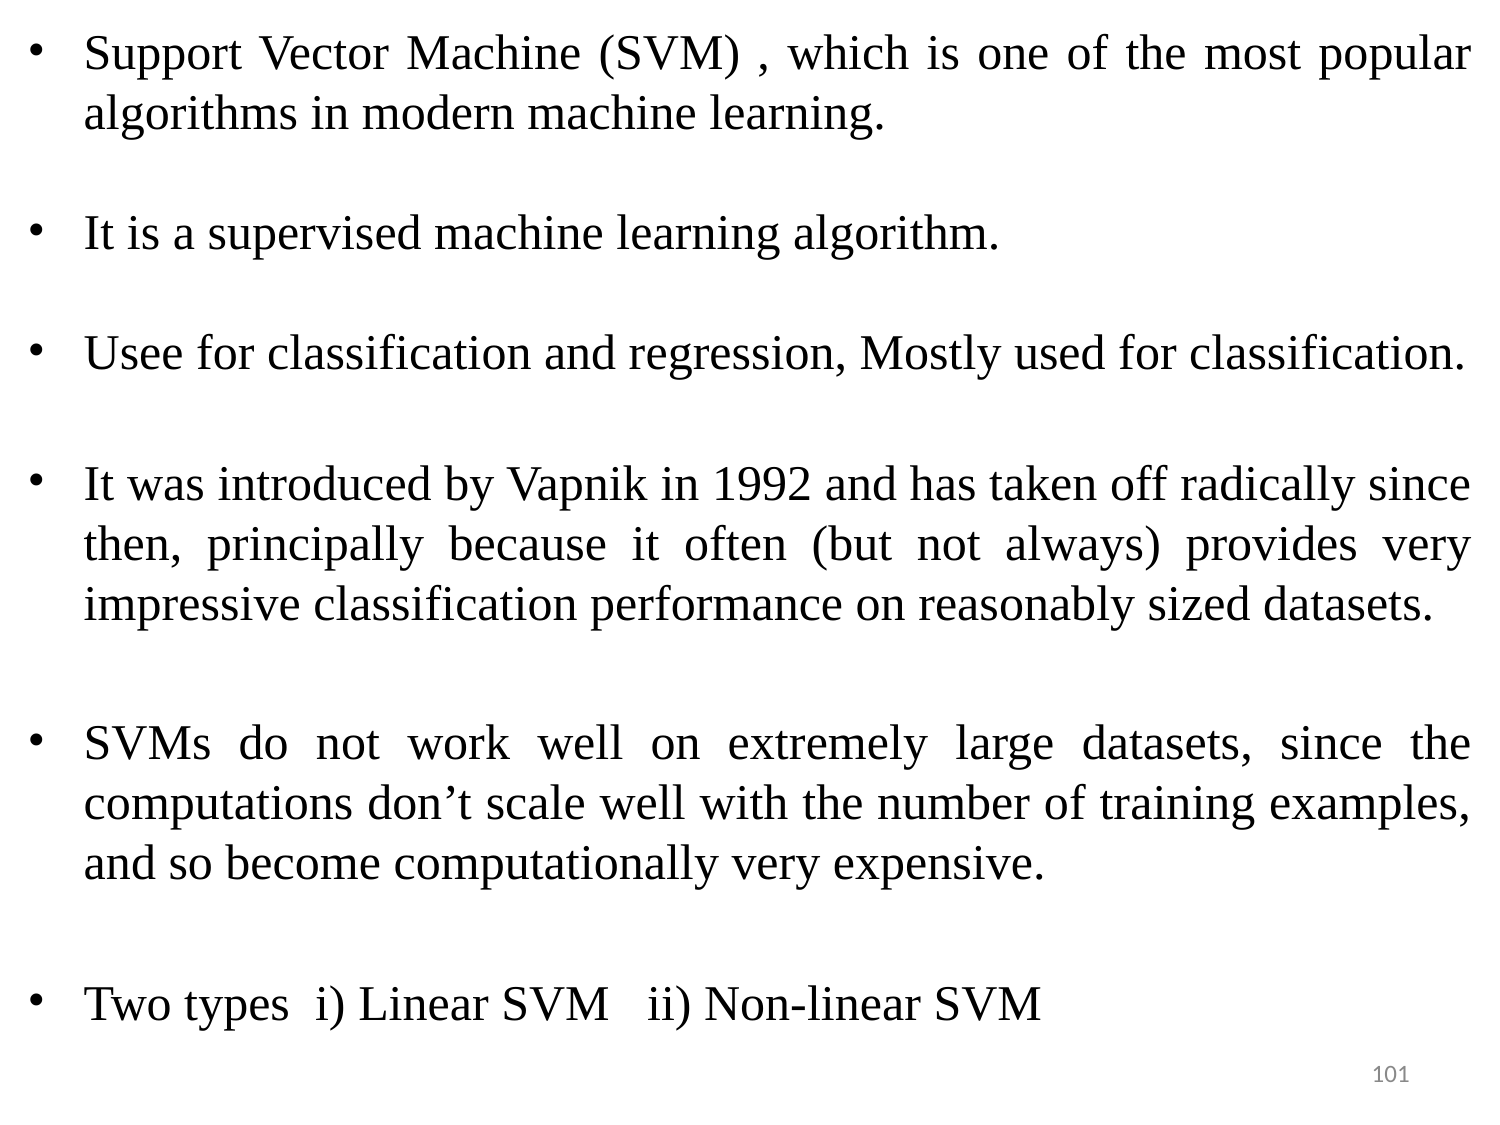

Support Vector Machine (SVM) , which is one of the most popular algorithms in modern machine learning.

It is a supervised machine learning algorithm.

Usee for classification and regression, Mostly used for classification.

It was introduced by Vapnik in 1992 and has taken off radically since then, principally because it often (but not always) provides very impressive classification performance on reasonably sized datasets.

SVMs do not work well on extremely large datasets, since the computations don’t scale well with the number of training examples, and so become computationally very expensive.

Two types  i) Linear SVM   ii) Non-linear SVM

101